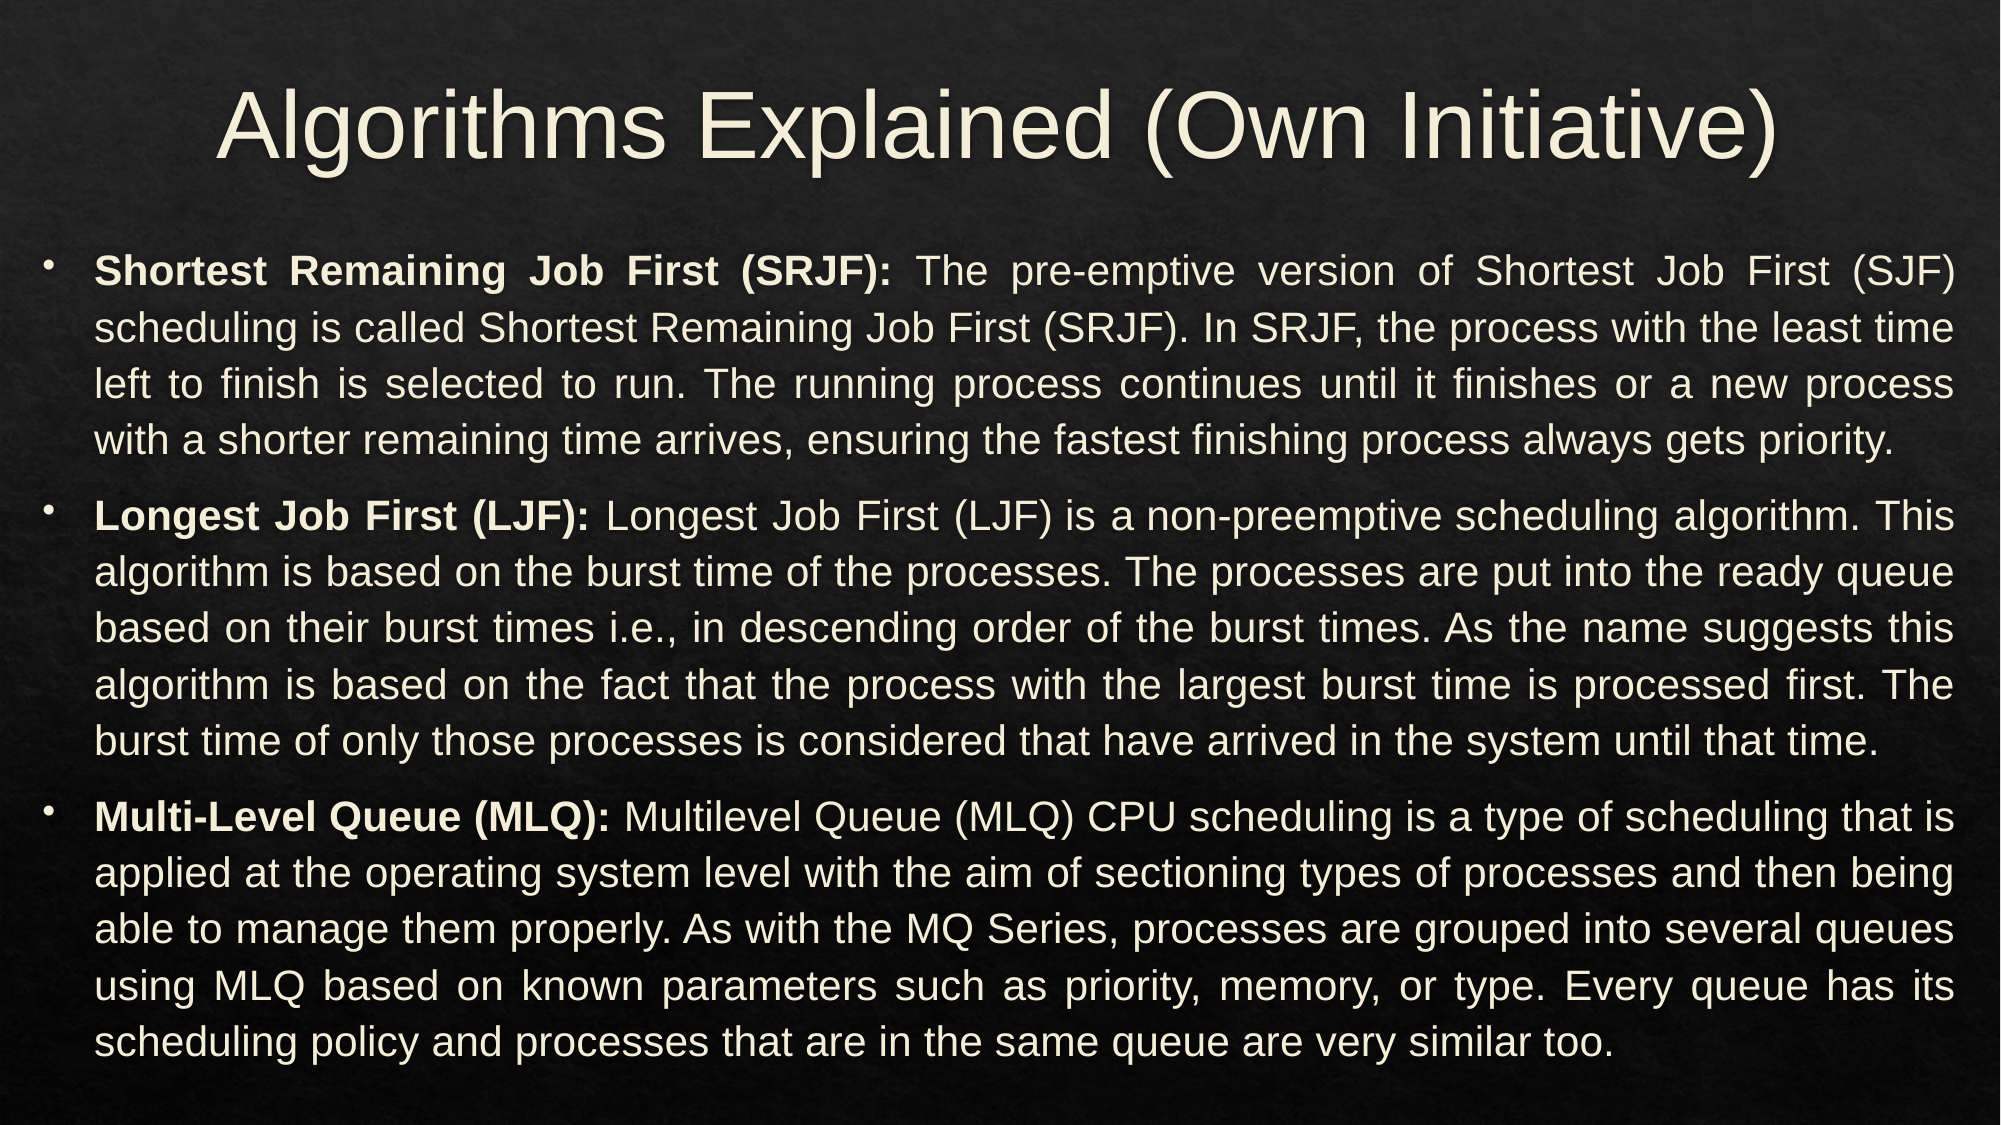

# Algorithms Explained (Own Initiative)
Shortest Remaining Job First (SRJF): The pre-emptive version of Shortest Job First (SJF) scheduling is called Shortest Remaining Job First (SRJF). In SRJF, the process with the least time left to finish is selected to run. The running process continues until it finishes or a new process with a shorter remaining time arrives, ensuring the fastest finishing process always gets priority.
Longest Job First (LJF): Longest Job First (LJF) is a non-preemptive scheduling algorithm. This algorithm is based on the burst time of the processes. The processes are put into the ready queue based on their burst times i.e., in descending order of the burst times. As the name suggests this algorithm is based on the fact that the process with the largest burst time is processed first. The burst time of only those processes is considered that have arrived in the system until that time.
Multi-Level Queue (MLQ): Multilevel Queue (MLQ) CPU scheduling is a type of scheduling that is applied at the operating system level with the aim of sectioning types of processes and then being able to manage them properly. As with the MQ Series, processes are grouped into several queues using MLQ based on known parameters such as priority, memory, or type. Every queue has its scheduling policy and processes that are in the same queue are very similar too.